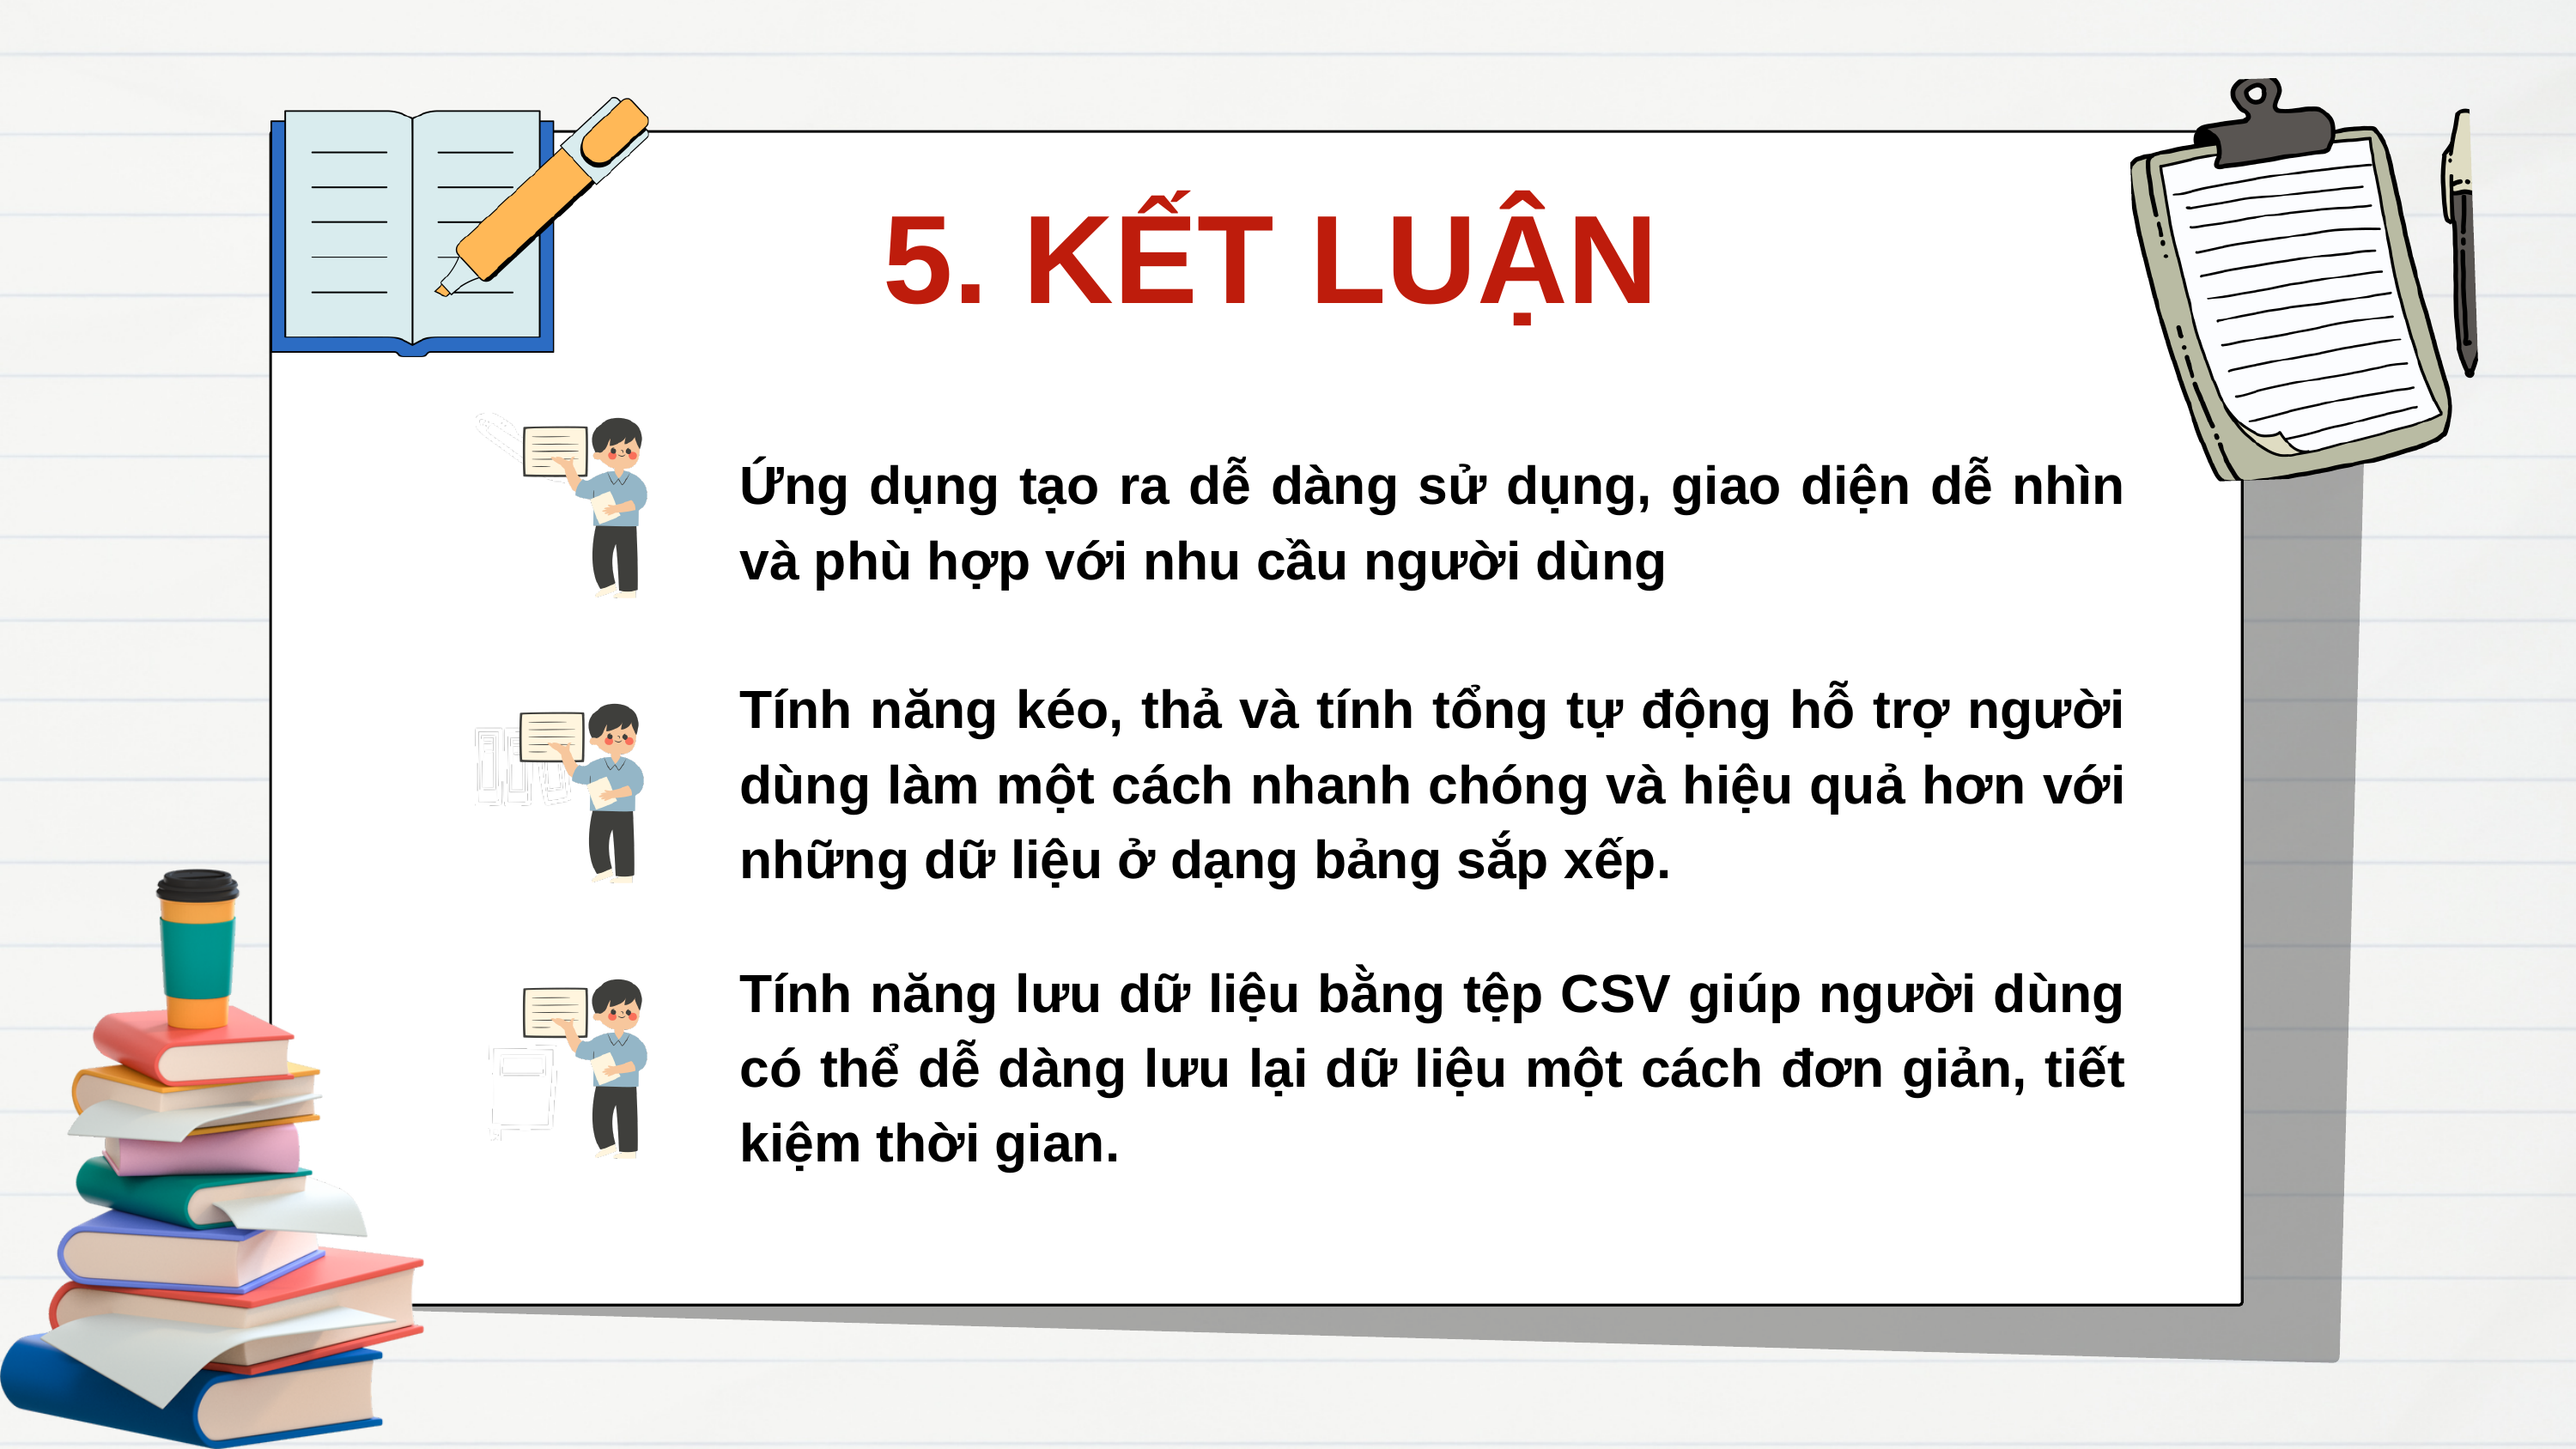

5. KẾT LUẬN

Ứng dụng tạo ra dễ dàng sử dụng, giao diện dễ nhìn và phù hợp với nhu cầu người dùng

Tính năng kéo, thả và tính tổng tự động hỗ trợ người dùng làm một cách nhanh chóng và hiệu quả hơn với những dữ liệu ở dạng bảng sắp xếp.

Tính năng lưu dữ liệu bằng tệp CSV giúp người dùng có thể dễ dàng lưu lại dữ liệu một cách đơn giản, tiết kiệm thời gian.